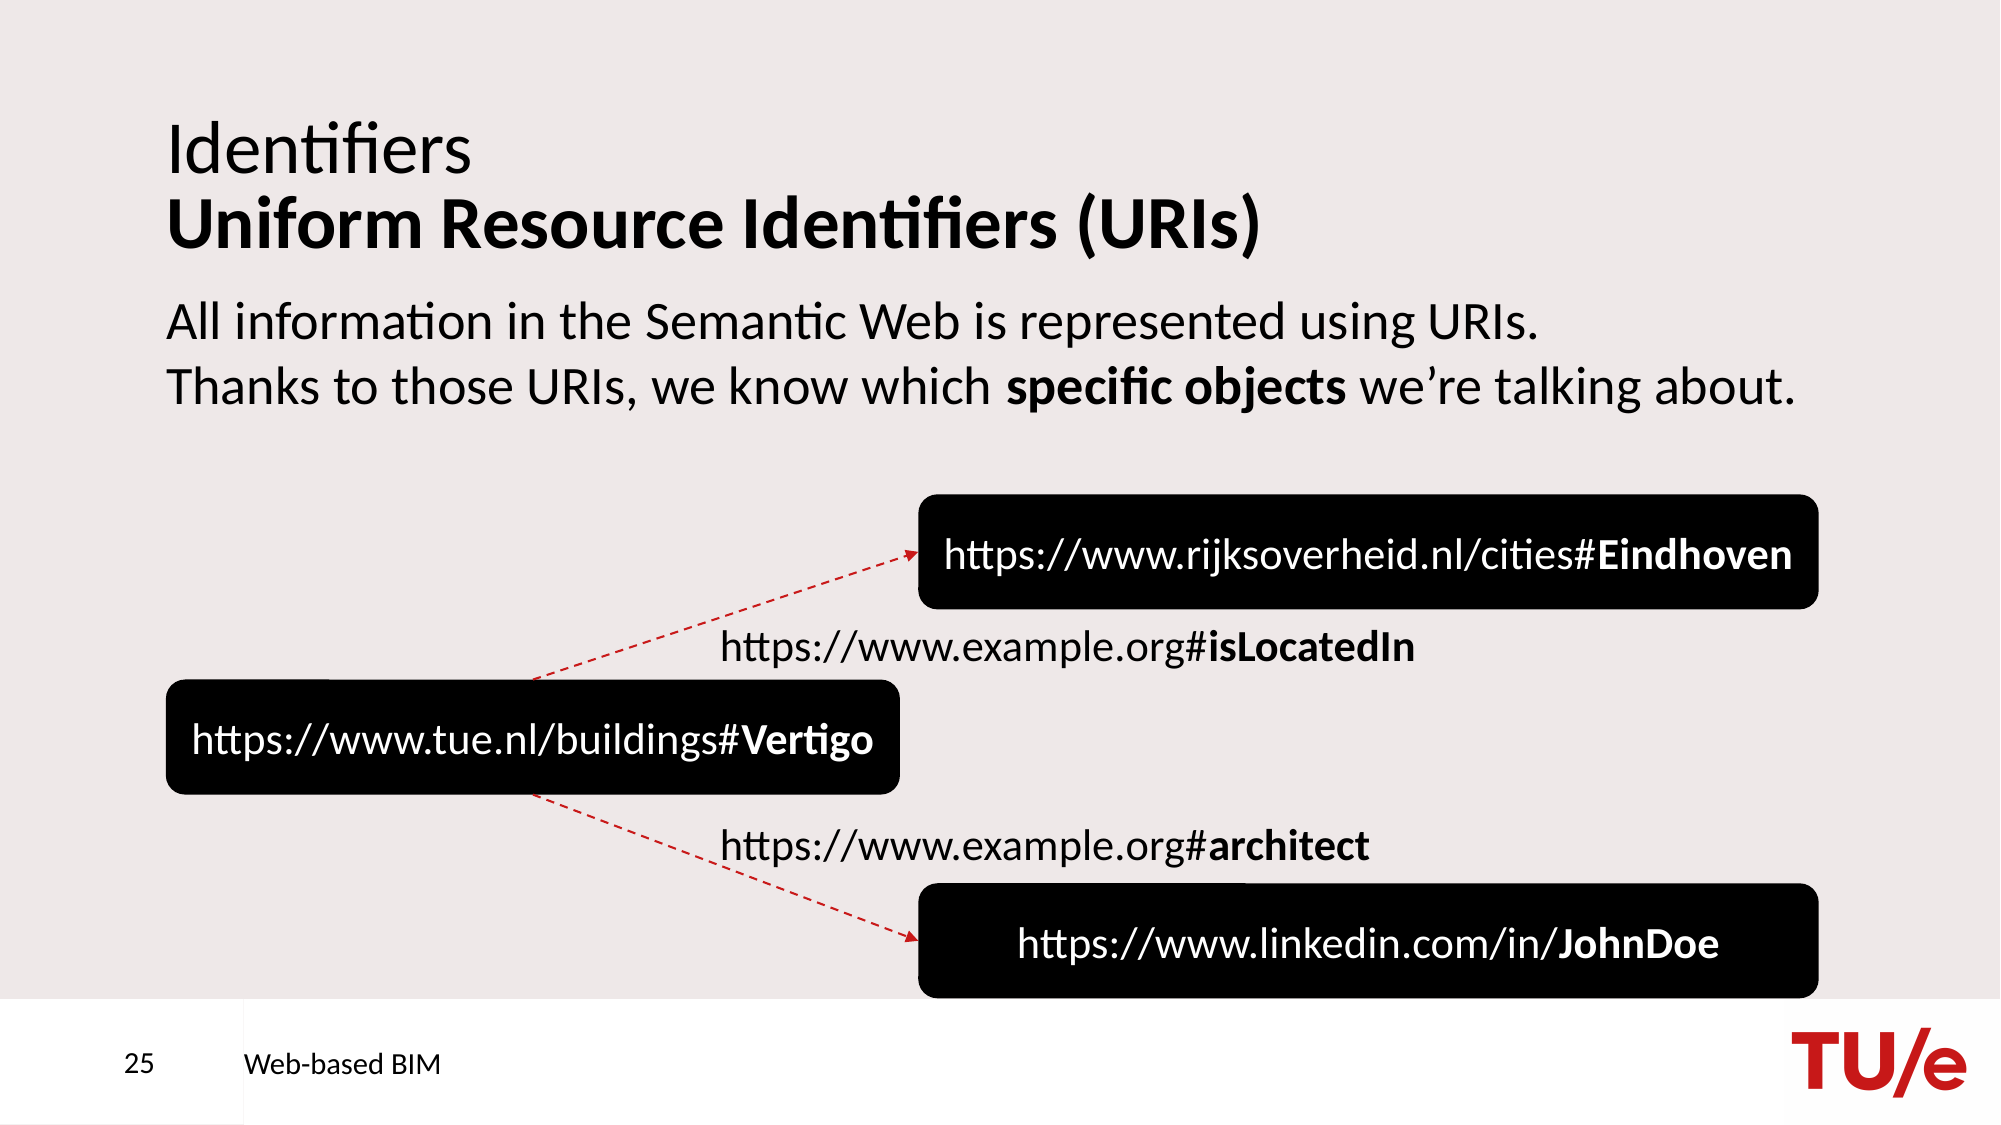

# Identifiers Uniform Resource Identifiers (URIs)
All information in the Semantic Web is represented using URIs.
Thanks to those URIs, we know which specific objects we’re talking about.

https://www.rijksoverheid.nl/cities#Eindhoven
https://www.example.org#isLocatedIn
https://www.tue.nl/buildings#Vertigo
https://www.example.org#architect
https://www.linkedin.com/in/JohnDoe
25
Web-based BIM